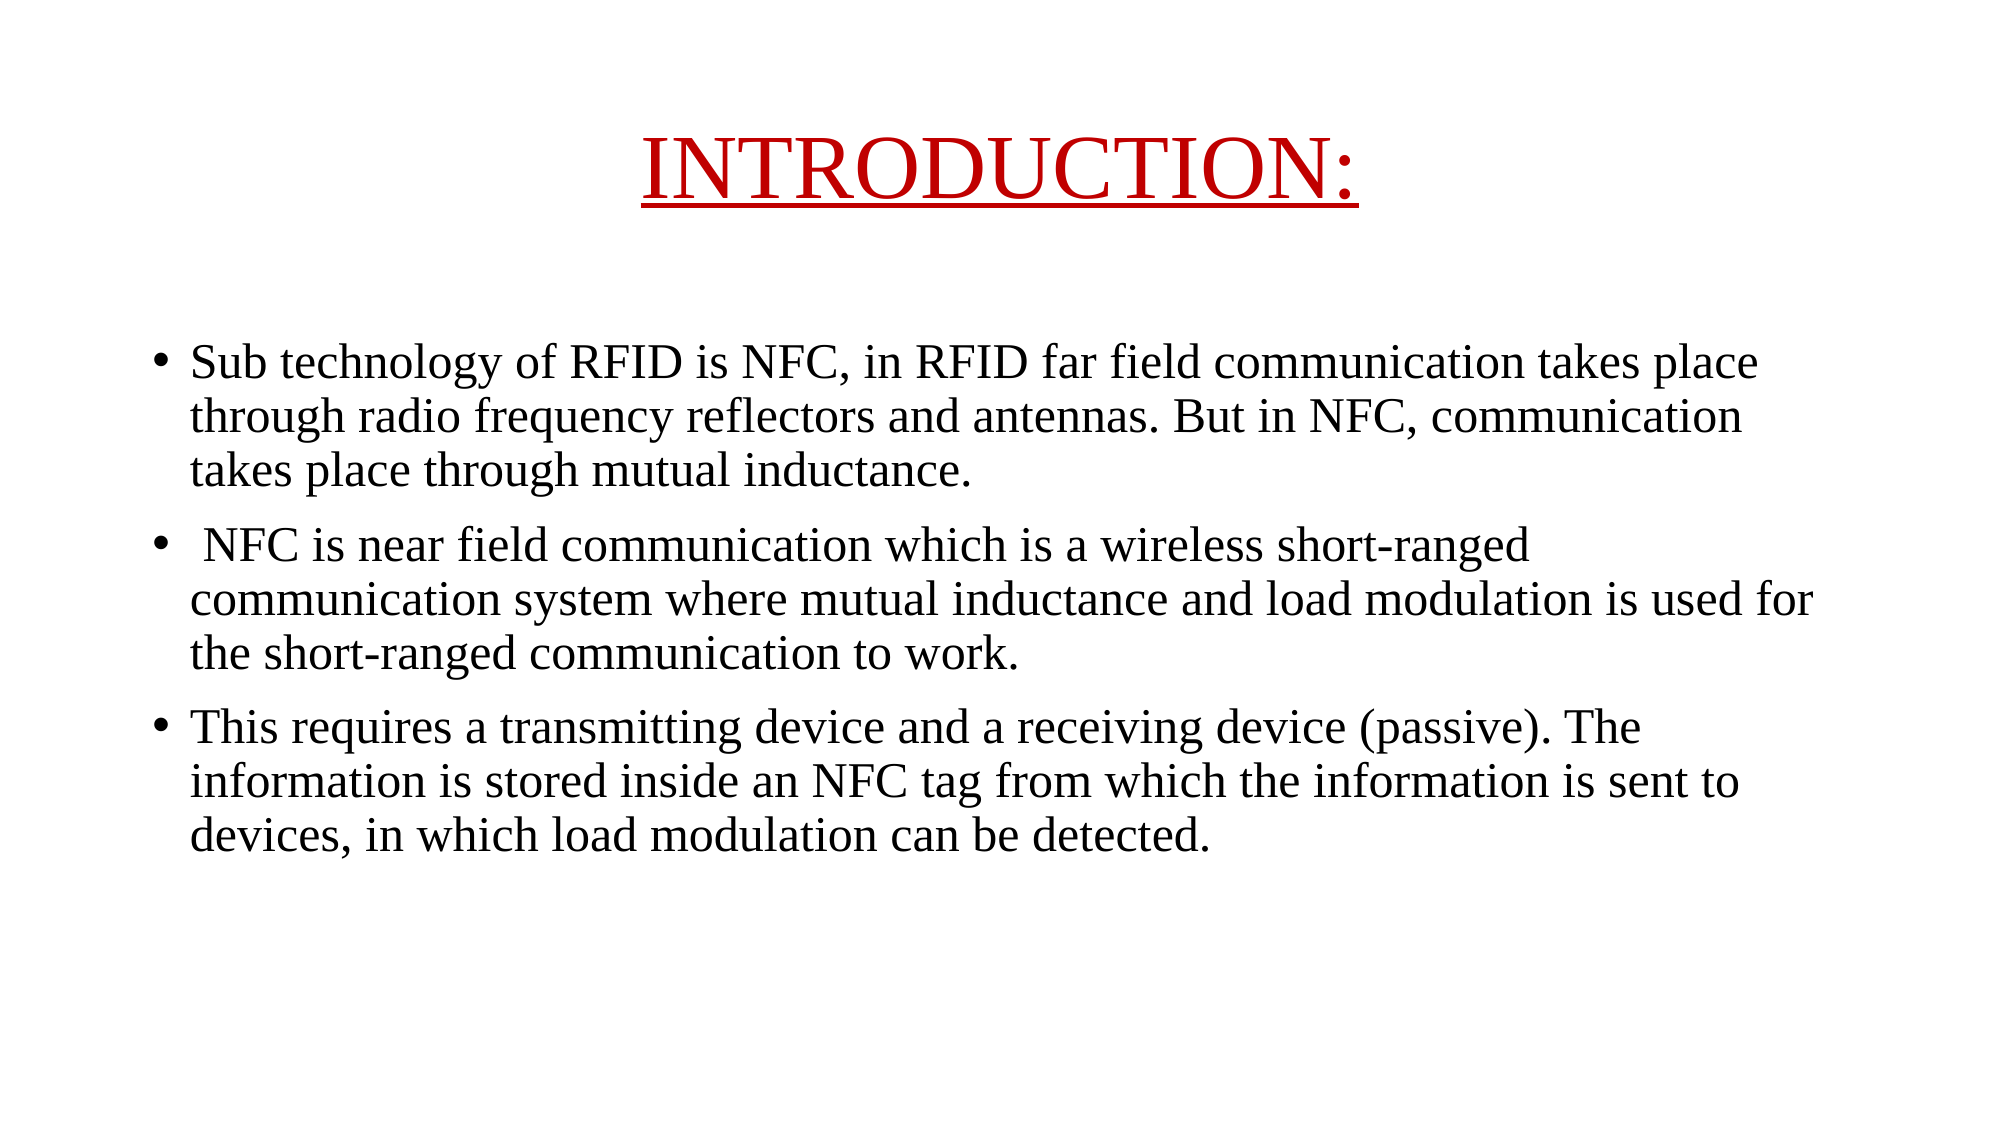

# INTRODUCTION:
Sub technology of RFID is NFC, in RFID far field communication takes place through radio frequency reflectors and antennas. But in NFC, communication takes place through mutual inductance.
 NFC is near field communication which is a wireless short-ranged communication system where mutual inductance and load modulation is used for the short-ranged communication to work.
This requires a transmitting device and a receiving device (passive). The information is stored inside an NFC tag from which the information is sent to devices, in which load modulation can be detected.